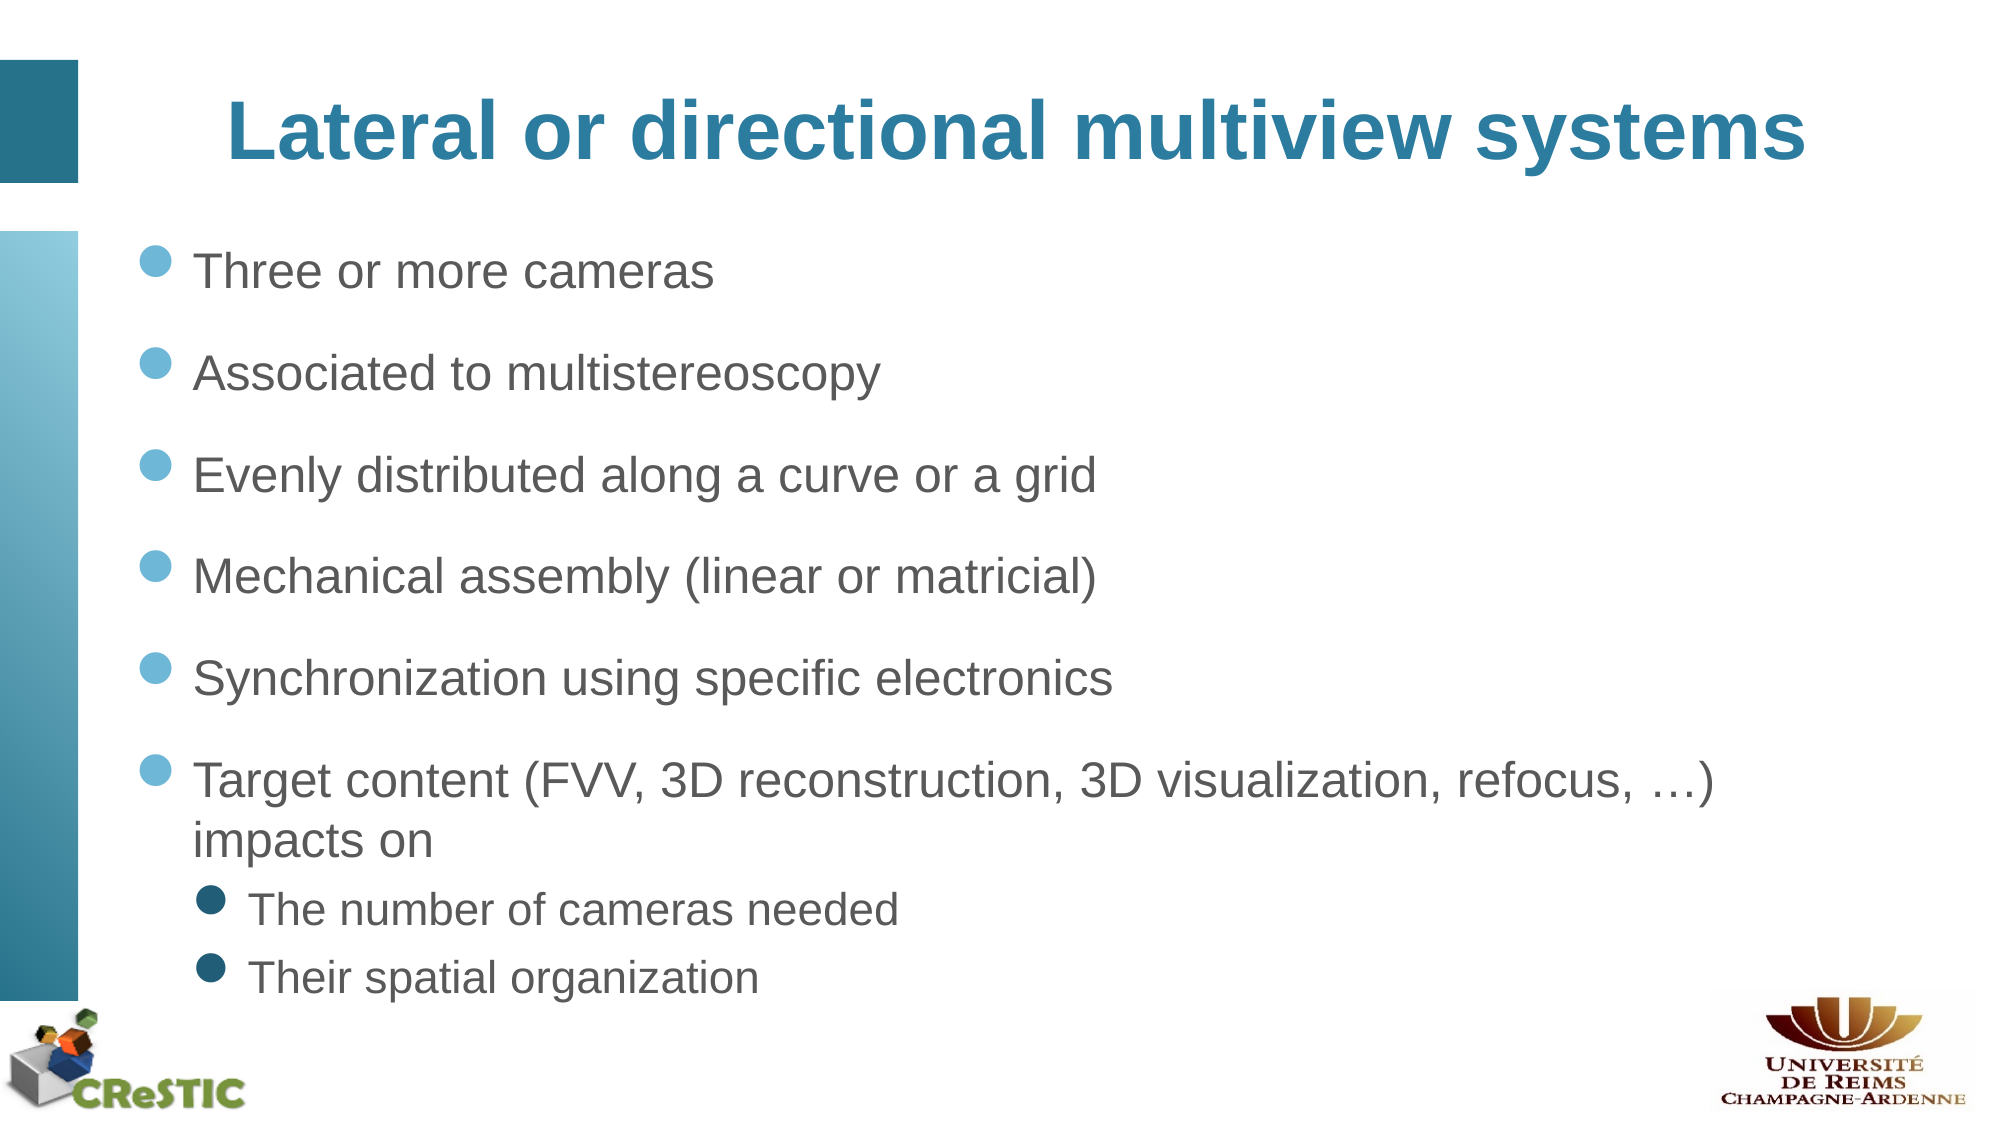

# Lateral or directional multiview systems
Three or more cameras
Associated to multistereoscopy
Evenly distributed along a curve or a grid
Mechanical assembly (linear or matricial)
Synchronization using specific electronics
Target content (FVV, 3D reconstruction, 3D visualization, refocus, …) impacts on
The number of cameras needed
Their spatial organization